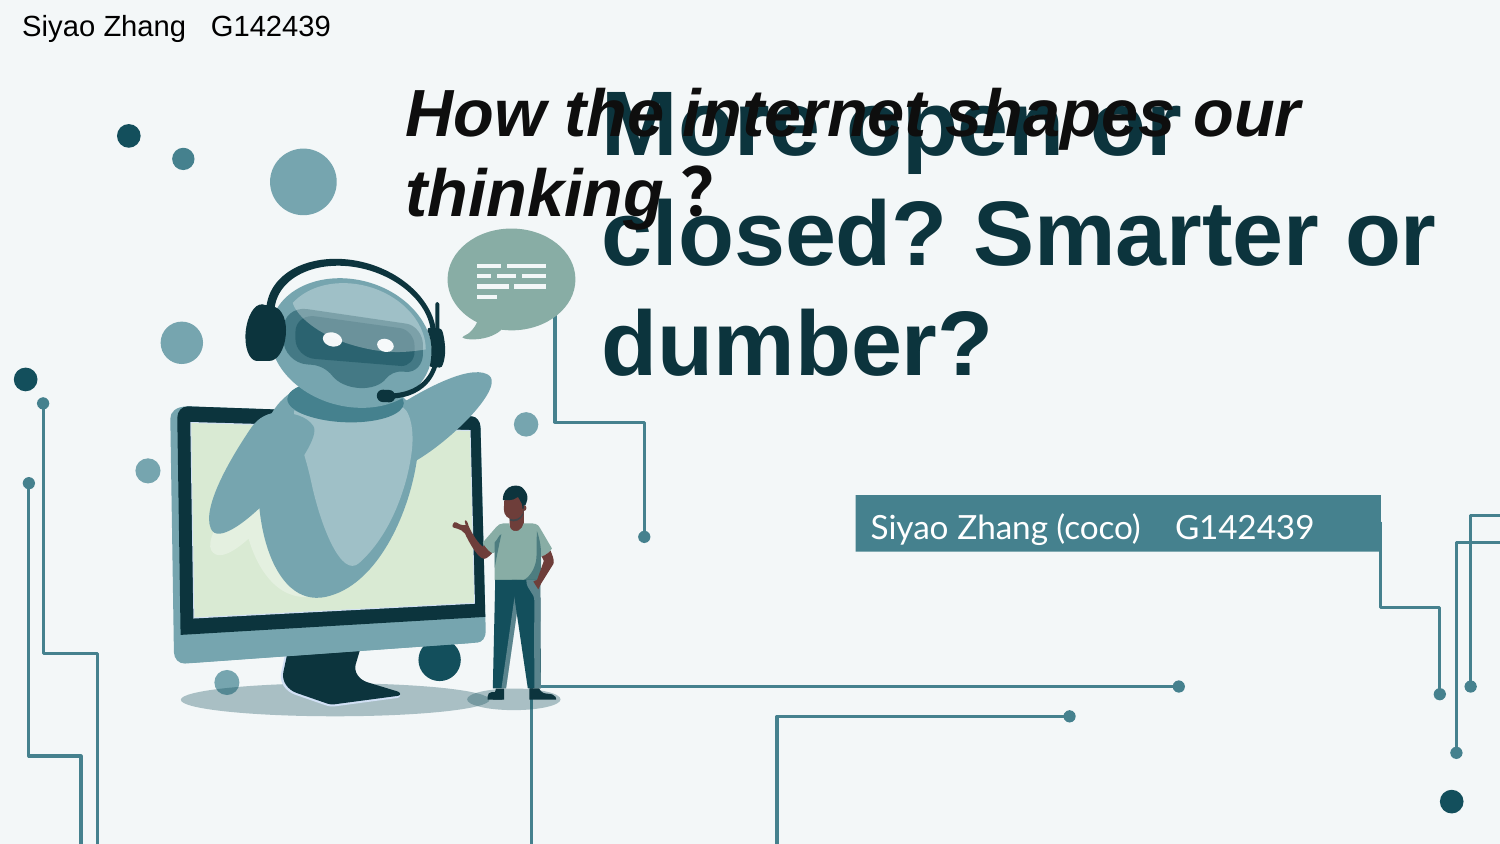

Siyao Zhang   G142439
How the internet shapes our thinking？

# More open or closed? Smarter or dumber?
Siyao Zhang (coco)    G142439